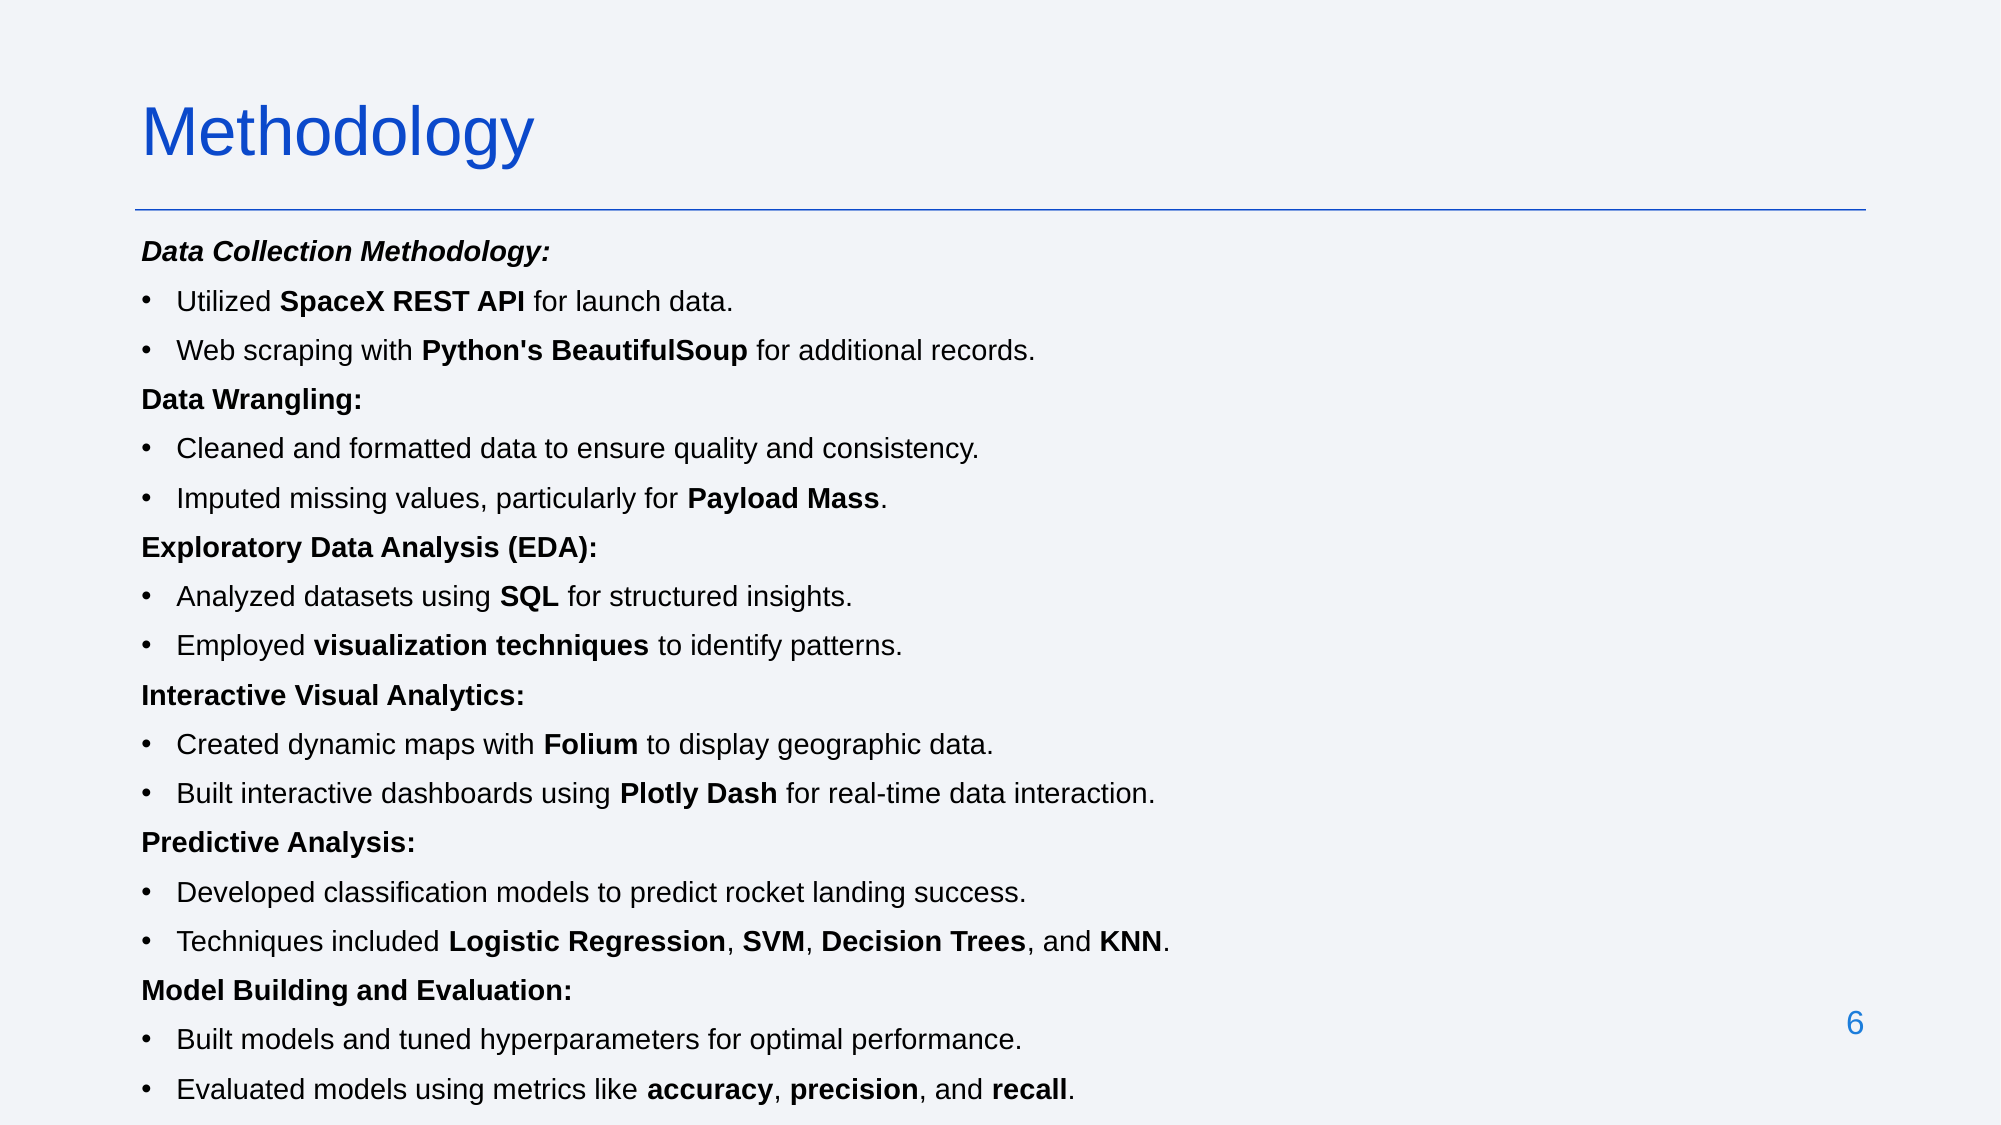

Methodology
Data Collection Methodology:
Utilized SpaceX REST API for launch data.
Web scraping with Python's BeautifulSoup for additional records.
Data Wrangling:
Cleaned and formatted data to ensure quality and consistency.
Imputed missing values, particularly for Payload Mass.
Exploratory Data Analysis (EDA):
Analyzed datasets using SQL for structured insights.
Employed visualization techniques to identify patterns.
Interactive Visual Analytics:
Created dynamic maps with Folium to display geographic data.
Built interactive dashboards using Plotly Dash for real-time data interaction.
Predictive Analysis:
Developed classification models to predict rocket landing success.
Techniques included Logistic Regression, SVM, Decision Trees, and KNN.
Model Building and Evaluation:
Built models and tuned hyperparameters for optimal performance.
Evaluated models using metrics like accuracy, precision, and recall.

6